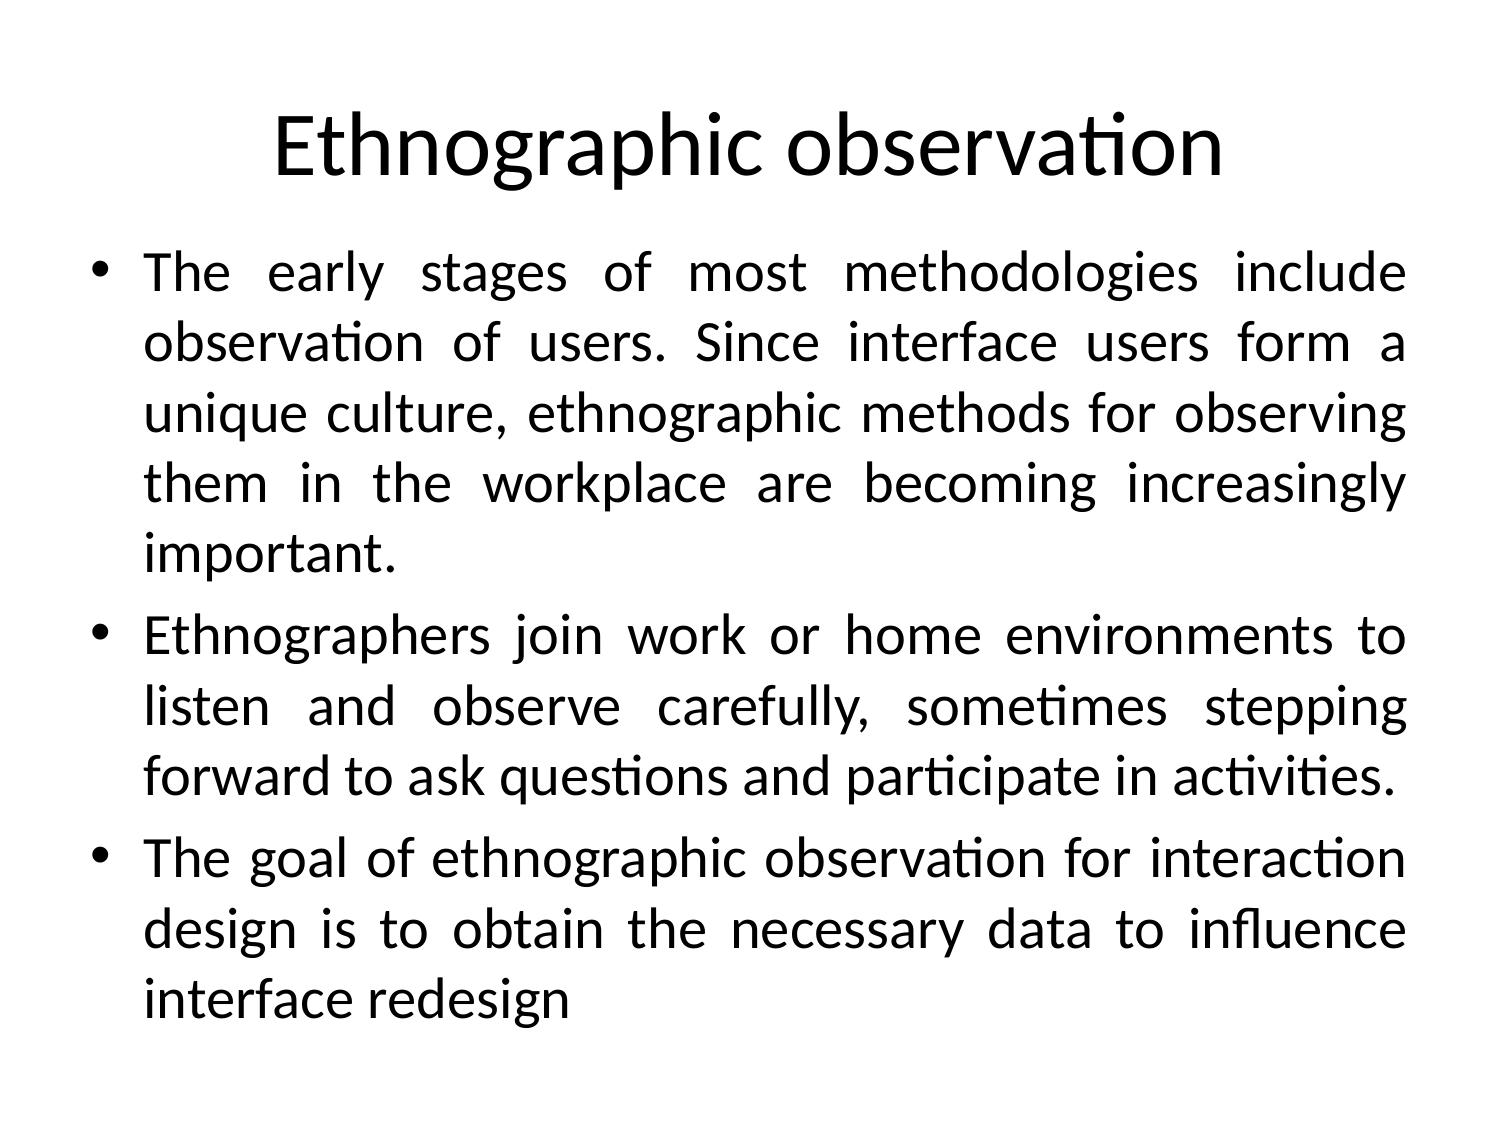

# Ethnographic observation
The early stages of most methodologies include observation of users. Since interface users form a unique culture, ethnographic methods for observing them in the workplace are becoming increasingly important.
Ethnographers join work or home environments to listen and observe carefully, sometimes stepping forward to ask questions and participate in activities.
The goal of ethnographic observation for interaction design is to obtain the necessary data to influence interface redesign